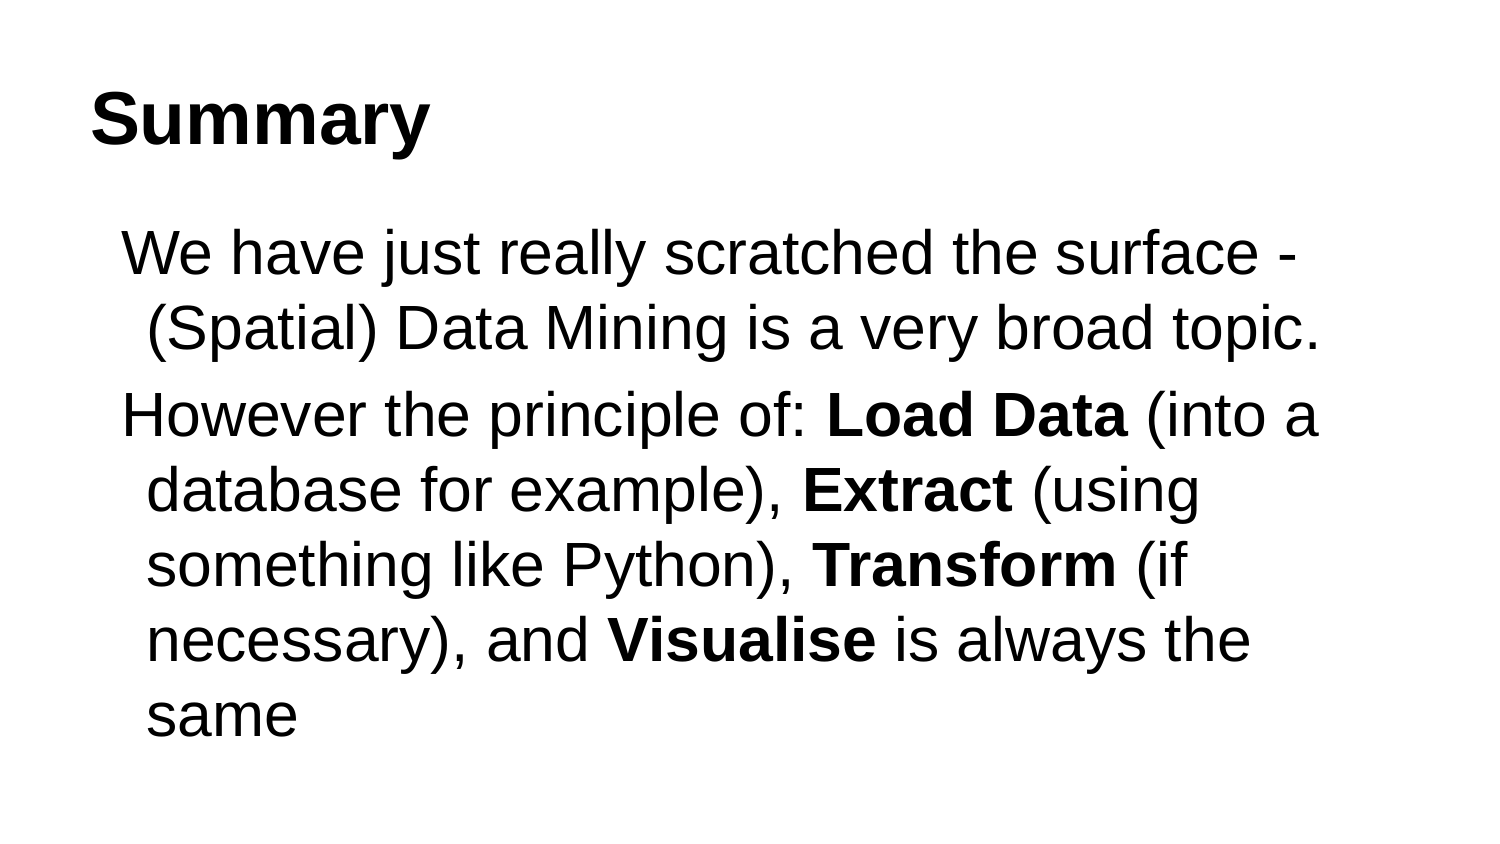

# Summary
We have just really scratched the surface - (Spatial) Data Mining is a very broad topic.
However the principle of: Load Data (into a database for example), Extract (using something like Python), Transform (if necessary), and Visualise is always the same